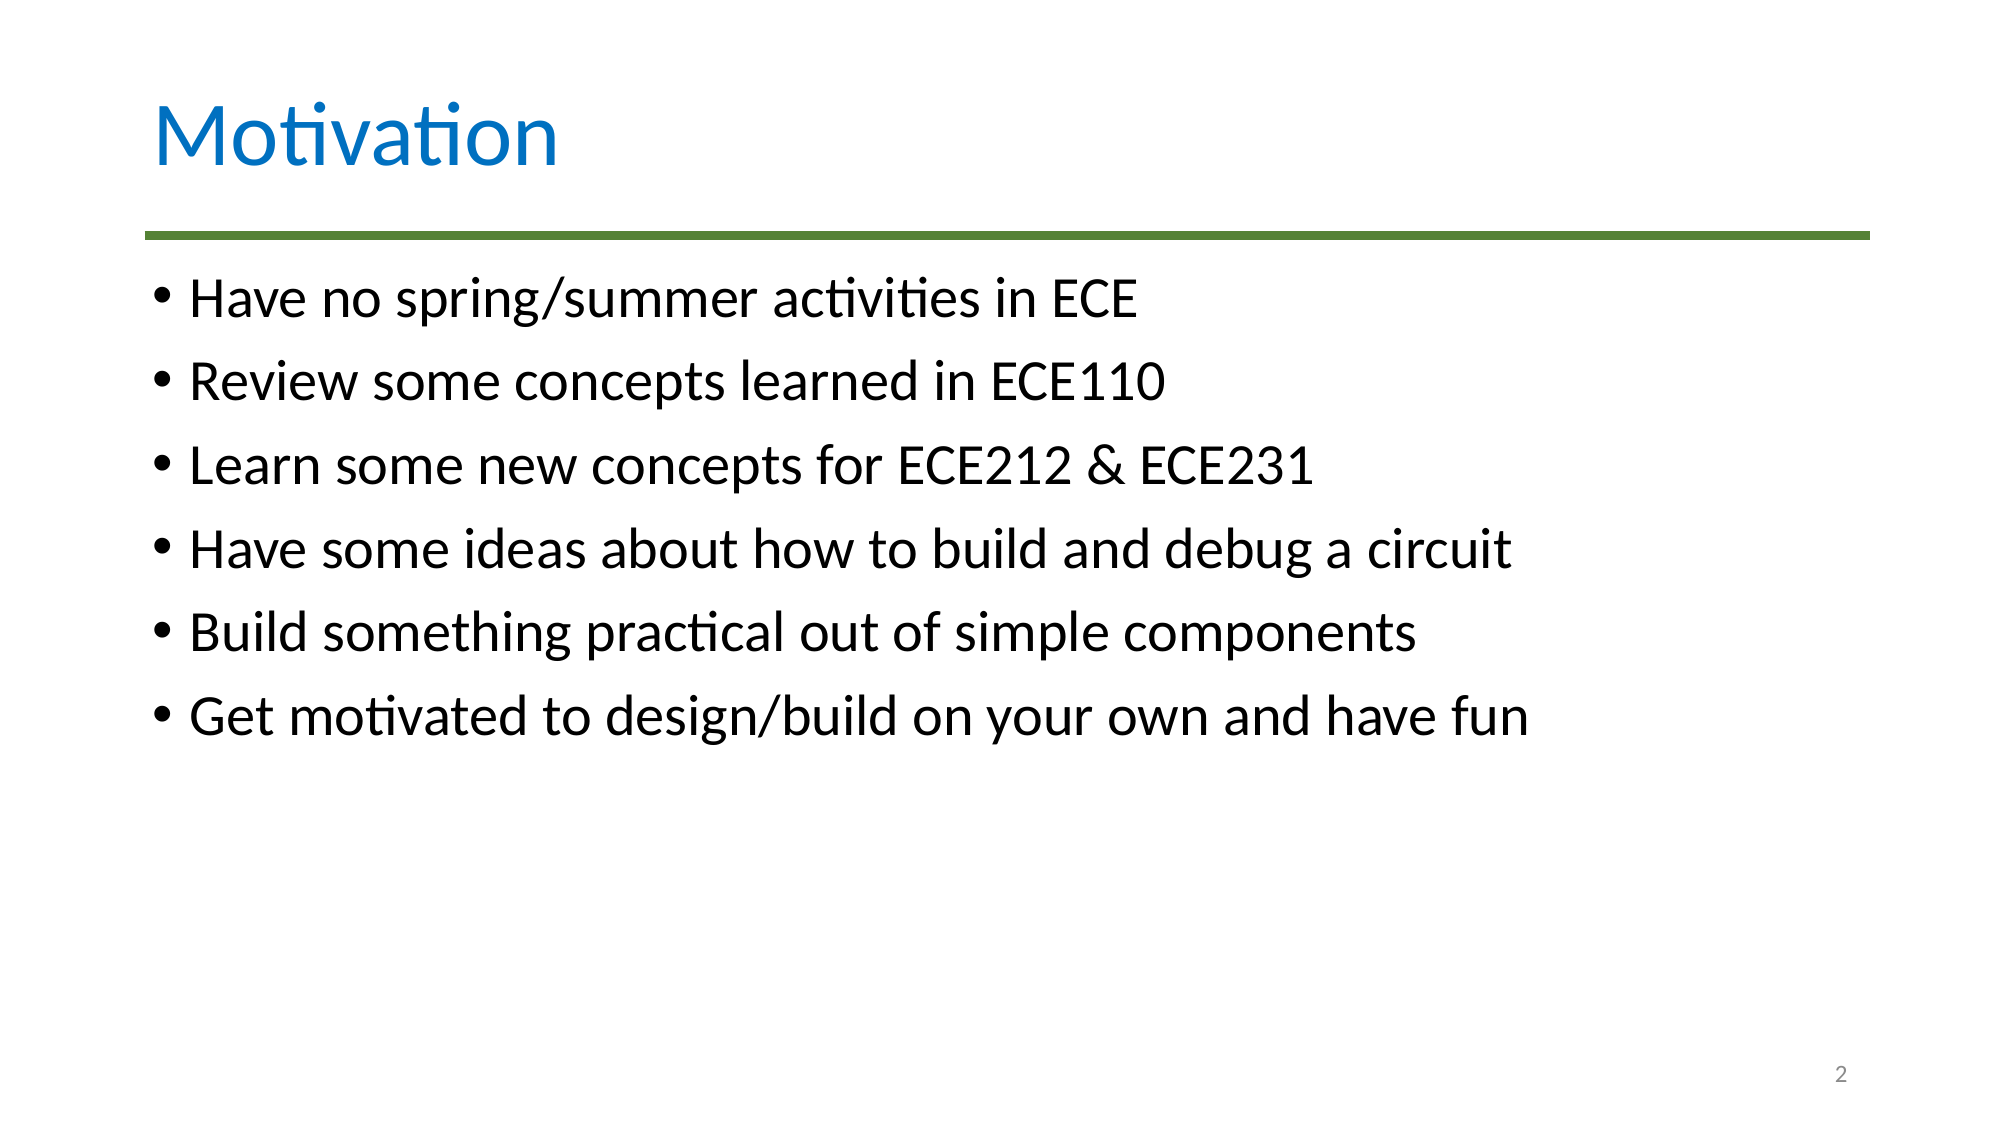

# Motivation
Have no spring/summer activities in ECE
Review some concepts learned in ECE110
Learn some new concepts for ECE212 & ECE231
Have some ideas about how to build and debug a circuit
Build something practical out of simple components
Get motivated to design/build on your own and have fun

2